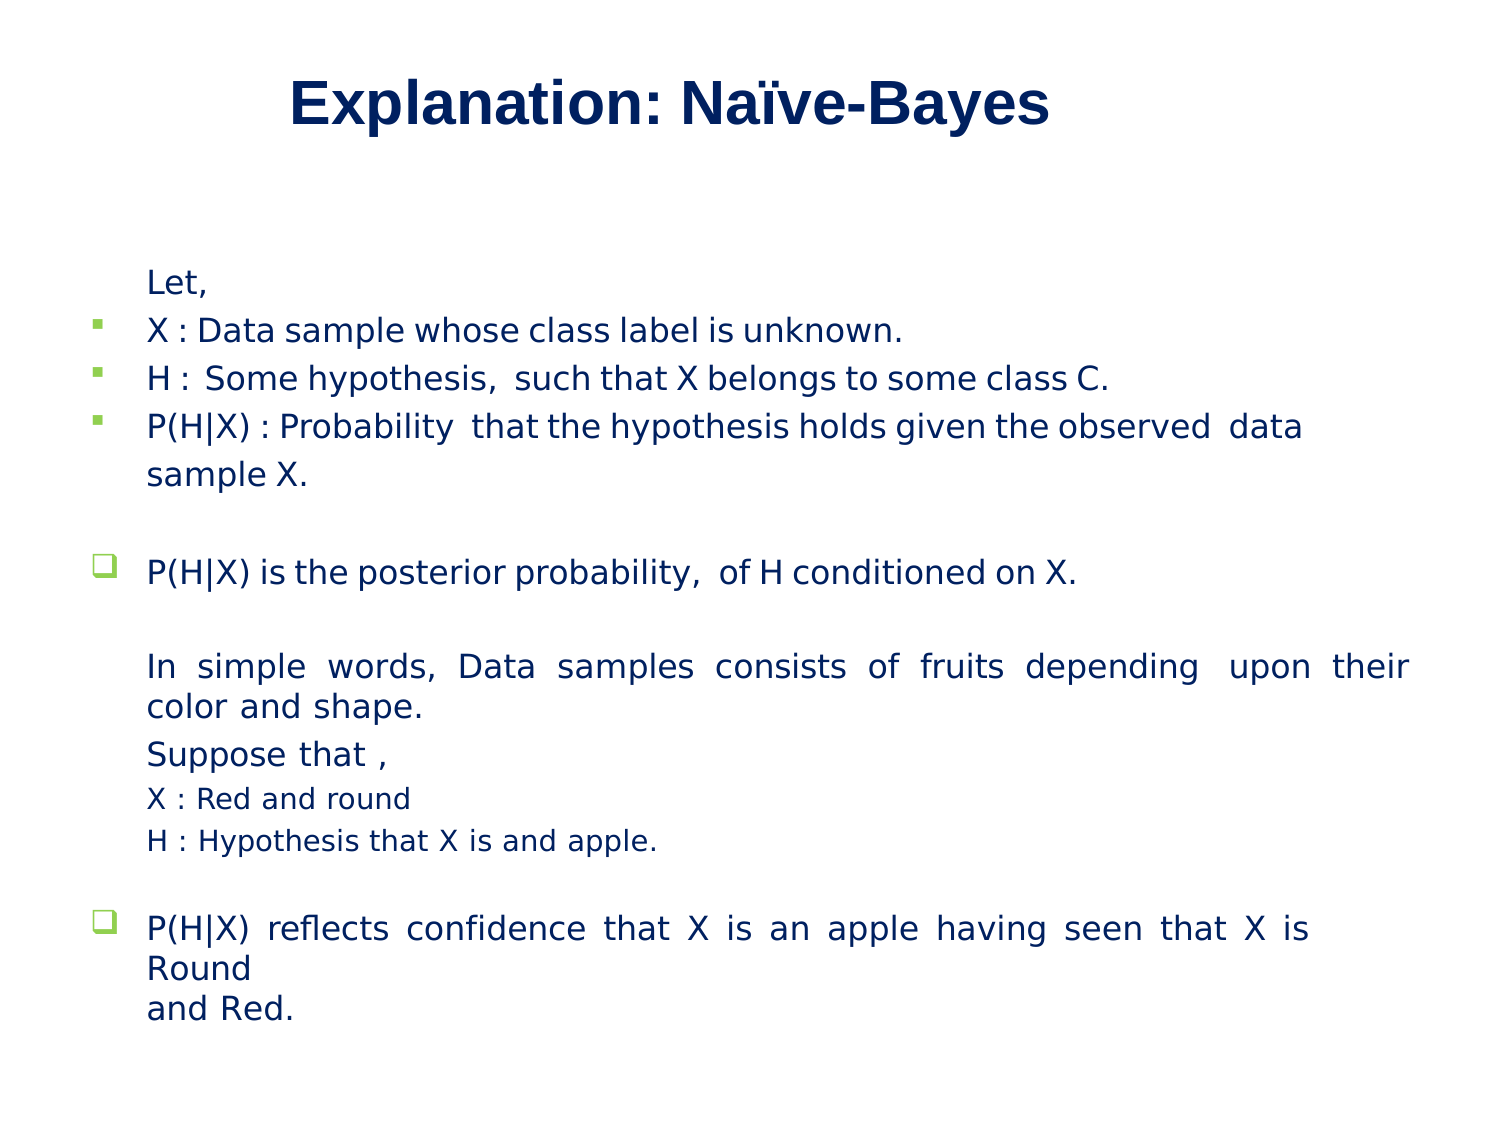

Explanation: Naïve-Bayes
Let,
X : Data sample whose class label is unknown.
H :	Some hypothesis,  such that X belongs to some class C.
P(H|X) : Probability  that the hypothesis holds given the observed  data sample X.

P(H|X) is the posterior probability,  of H conditioned on X.
In  simple  words,  Data  samples  consists  of  fruits  depending
color and shape.
Suppose that ,
X : Red and round
H : Hypothesis that X is and apple.
upon  their
P(H|X)  reflects  confidence  that  X  is  an  apple  having  seen  that  X  is  Round
and Red.